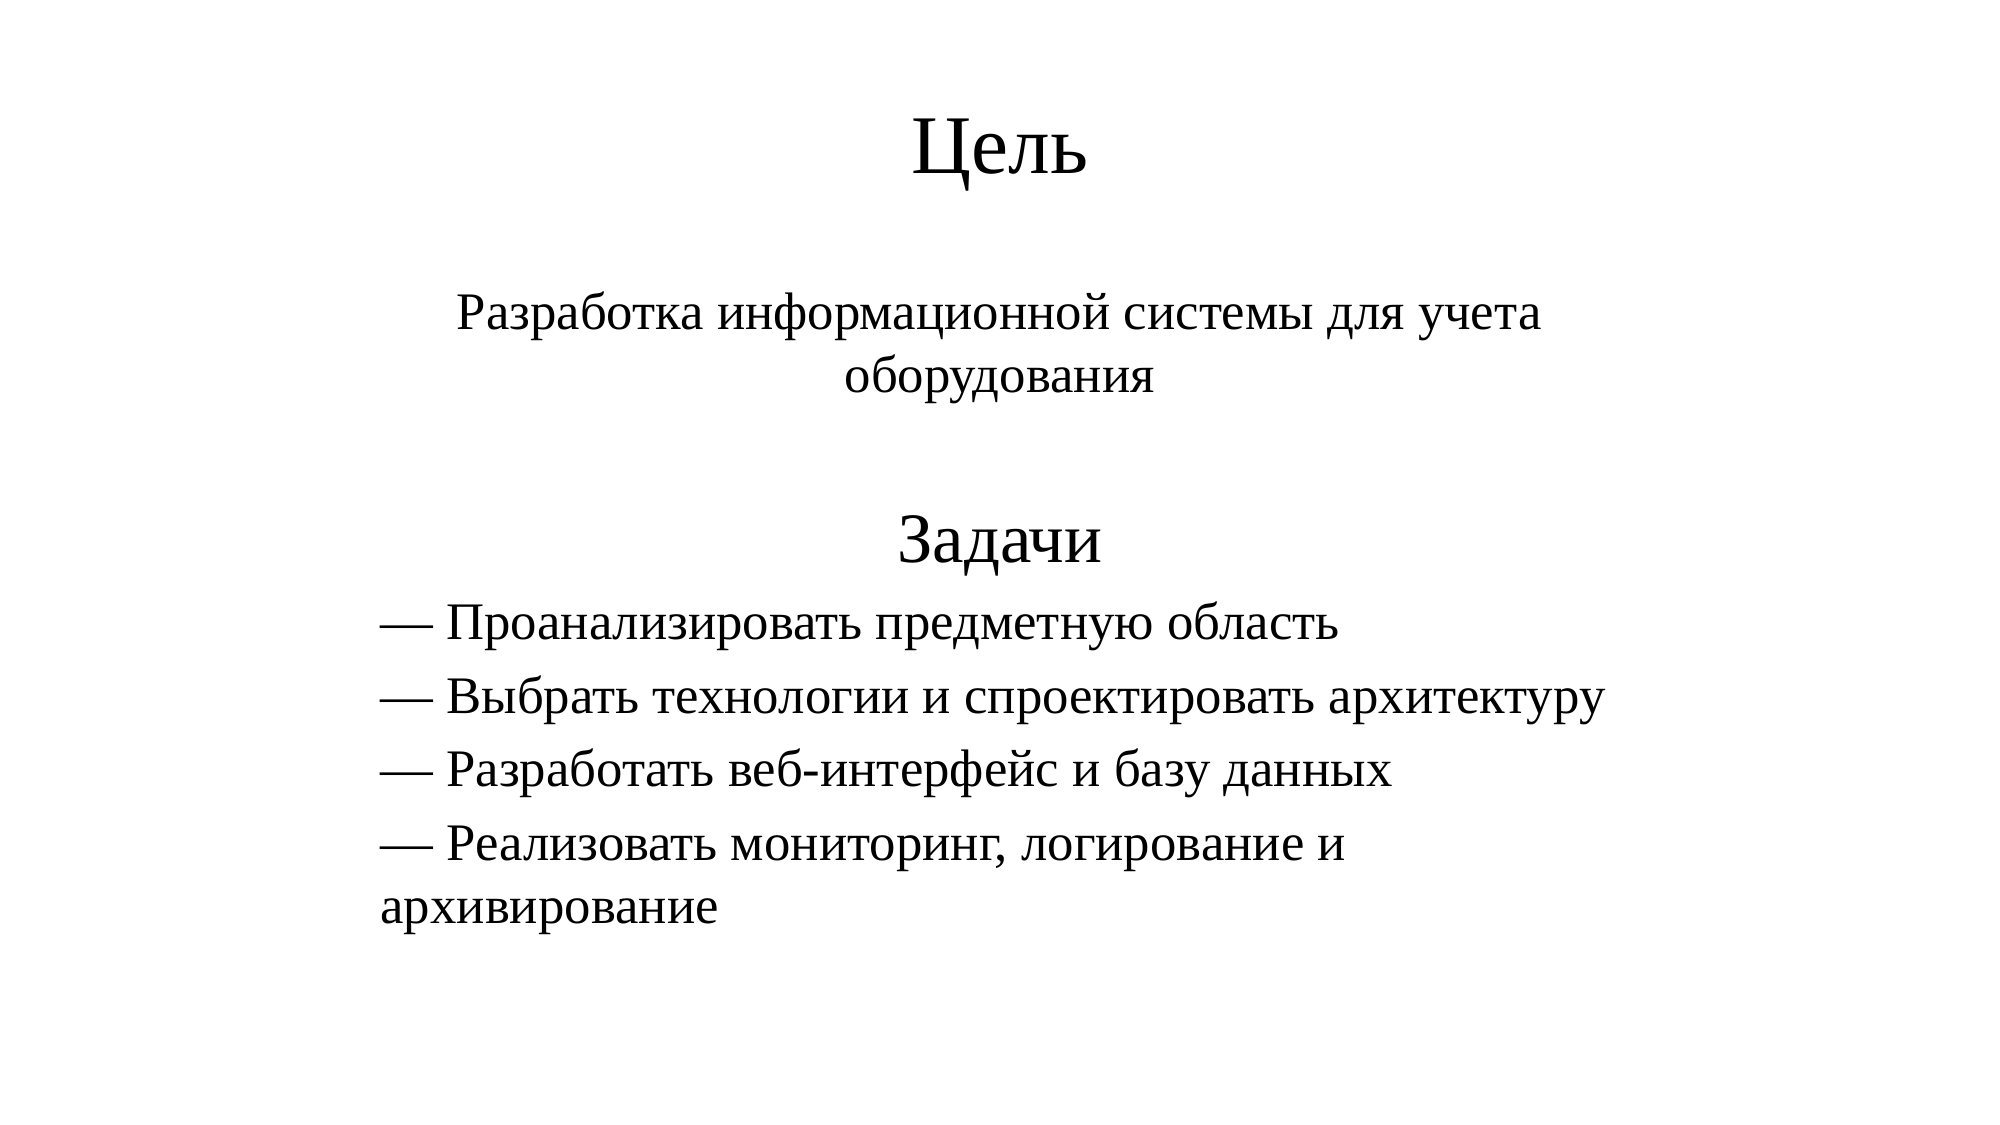

# Цель

Разработка информационной системы для учета оборудования

Задачи
— Проанализировать предметную область
— Выбрать технологии и спроектировать архитектуру
— Разработать веб-интерфейс и базу данных
— Реализовать мониторинг, логирование и архивирование